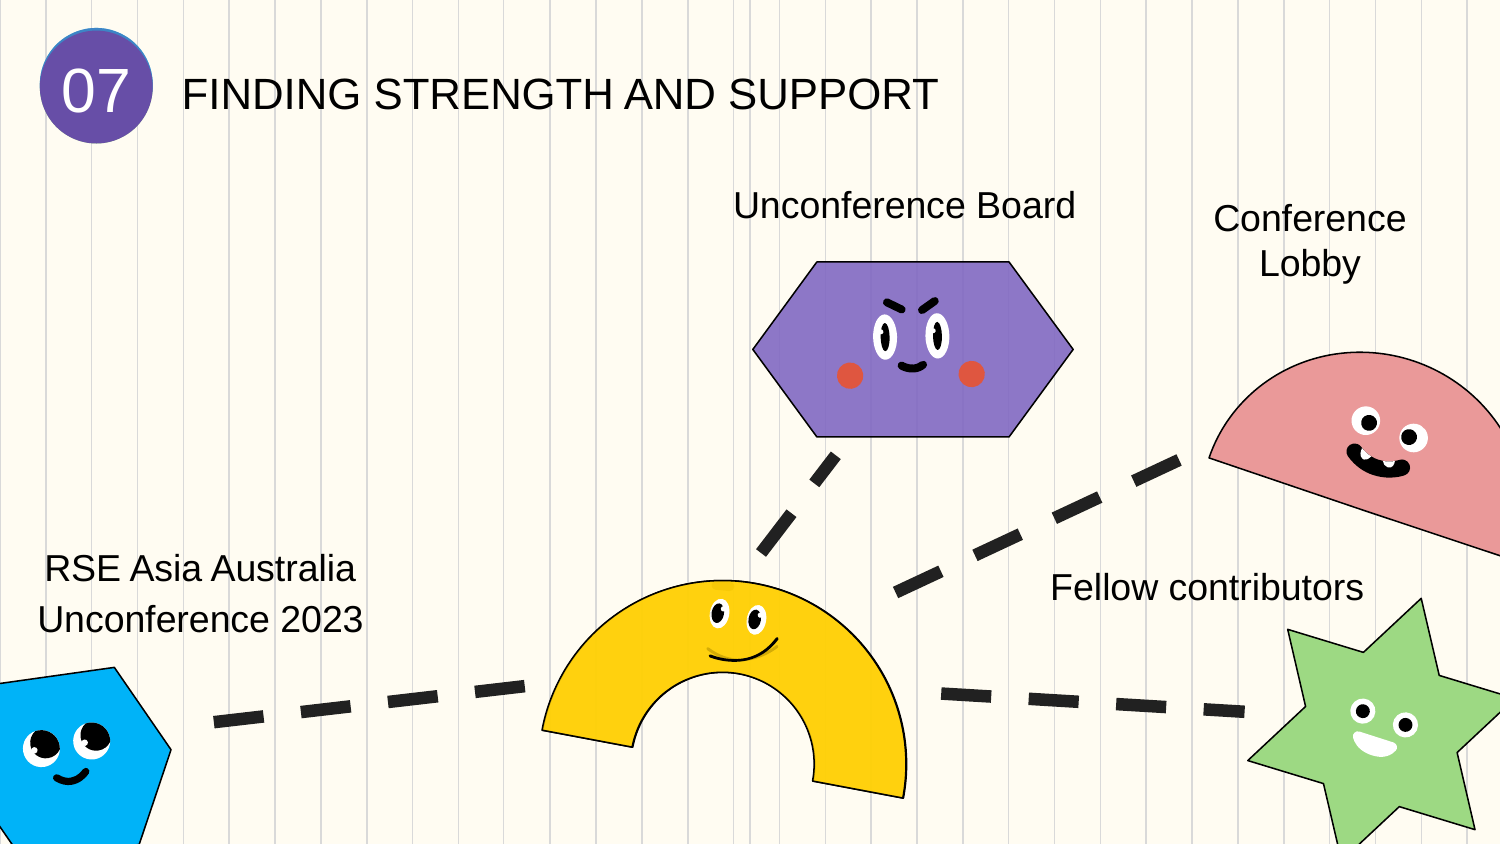

FINDING STRENGTH AND SUPPORT

05
06
04
07
Unconference Board
Conference
Lobby

Fellow contributors

RSE Asia Australia Unconference 2023